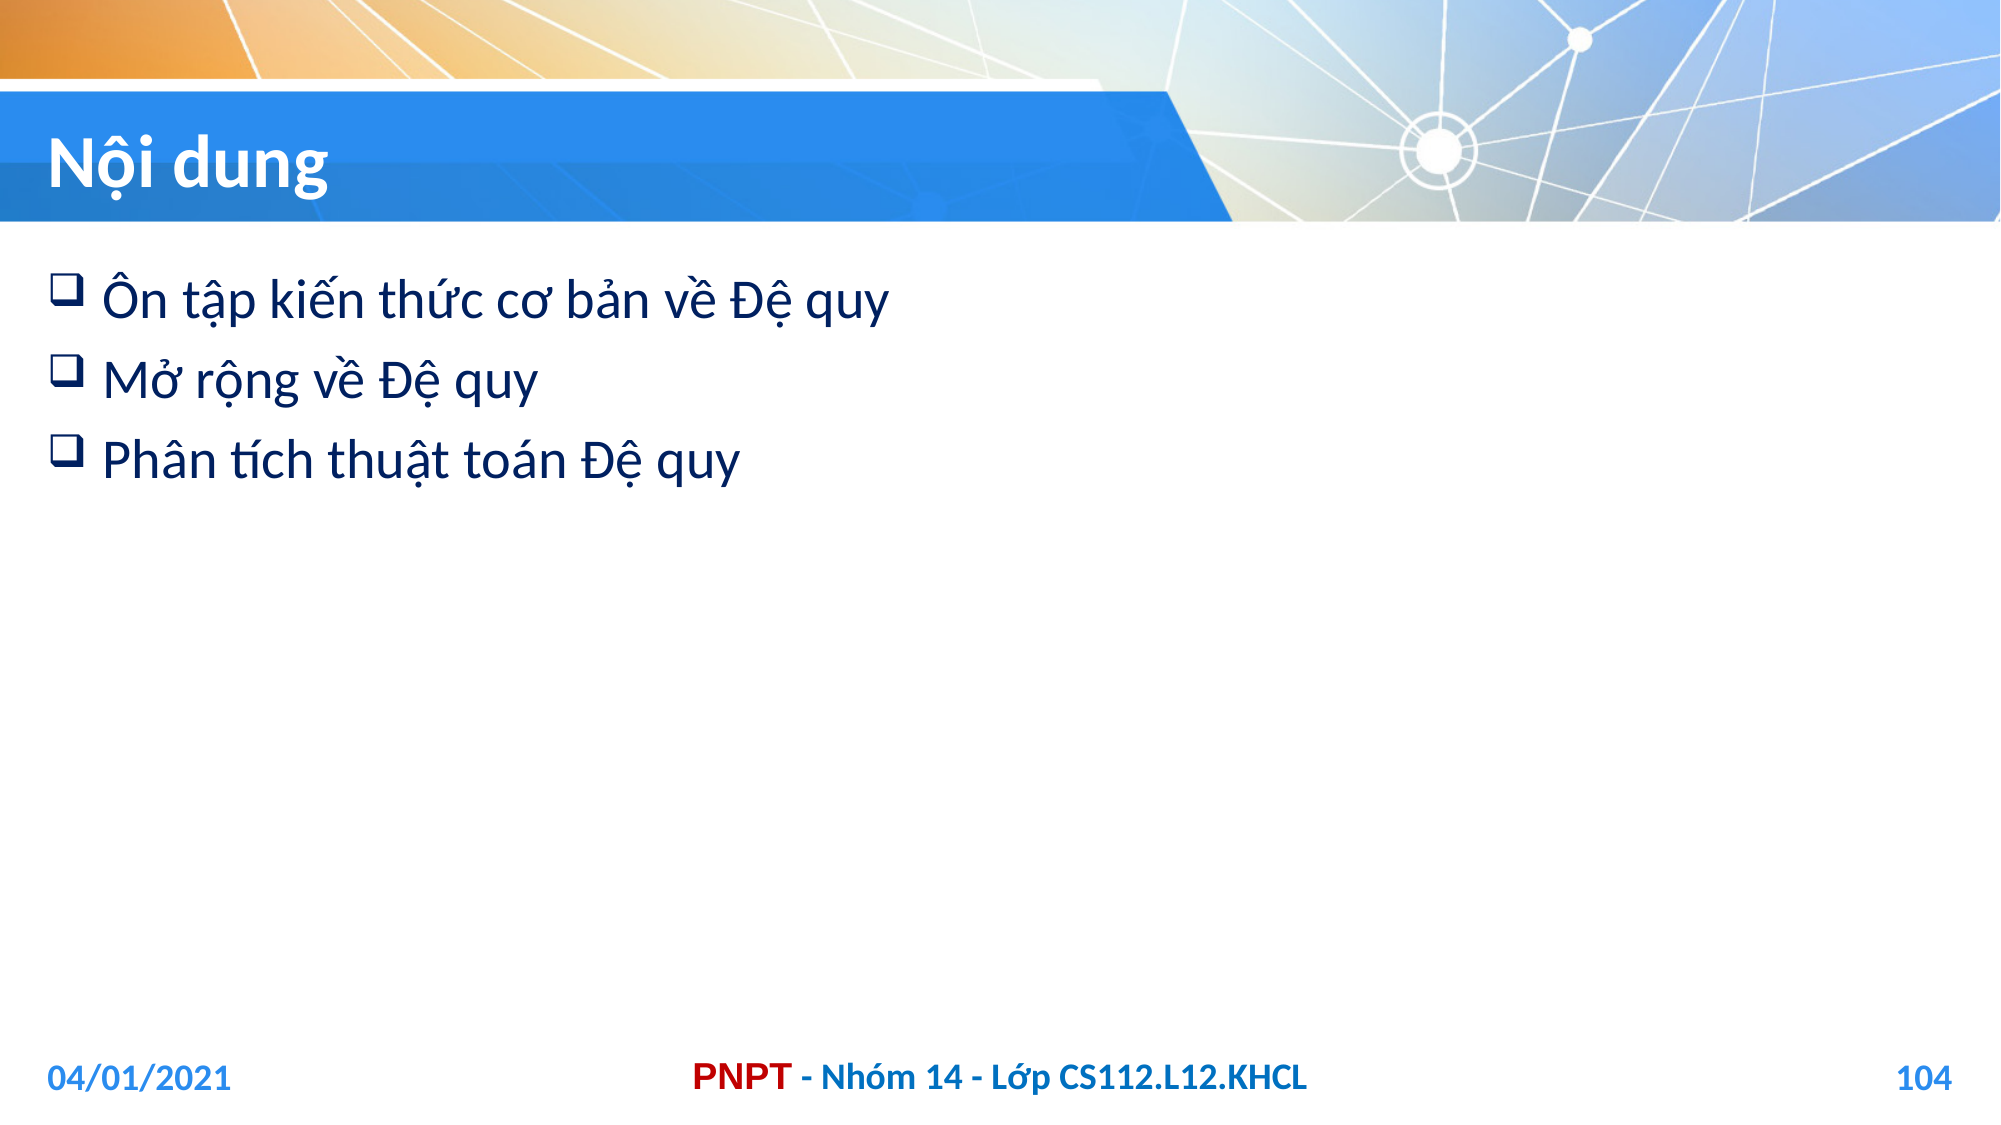

# Nội dung
Ôn tập kiến thức cơ bản về Đệ quy
Mở rộng về Đệ quy
Phân tích thuật toán Đệ quy
04/01/2021
104